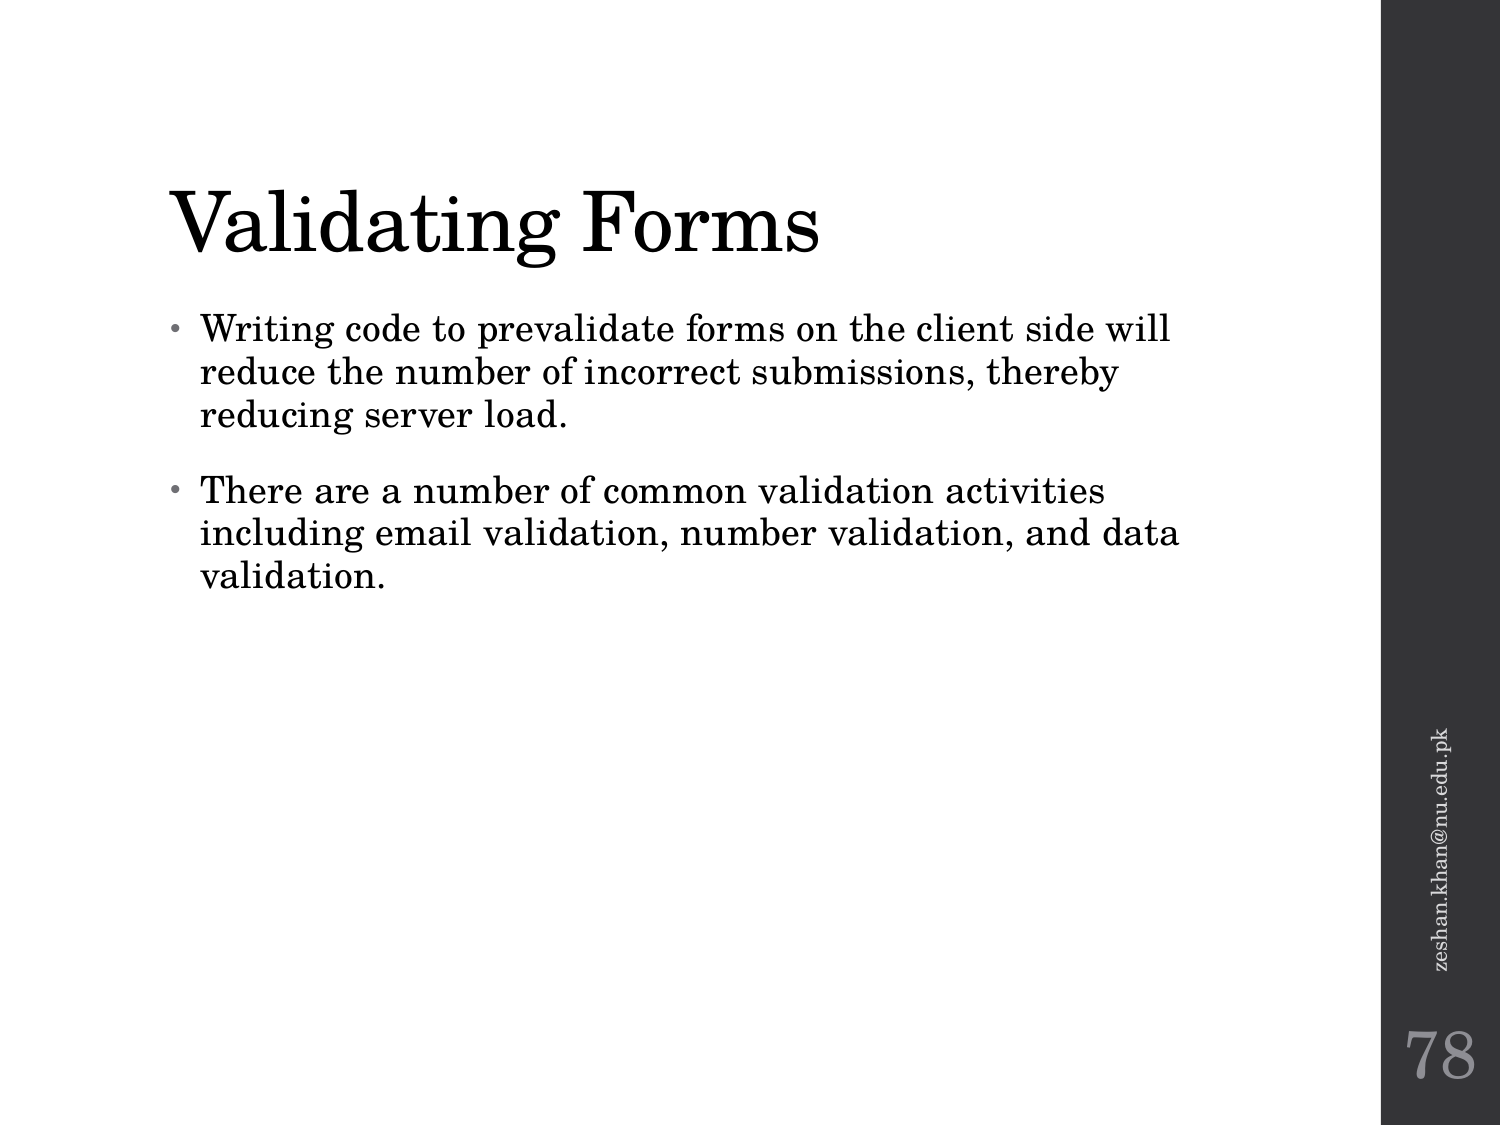

# Validating Forms
Writing code to prevalidate forms on the client side will reduce the number of incorrect submissions, thereby reducing server load.
There are a number of common validation activities including email validation, number validation, and data validation.
zeshan.khan@nu.edu.pk
78